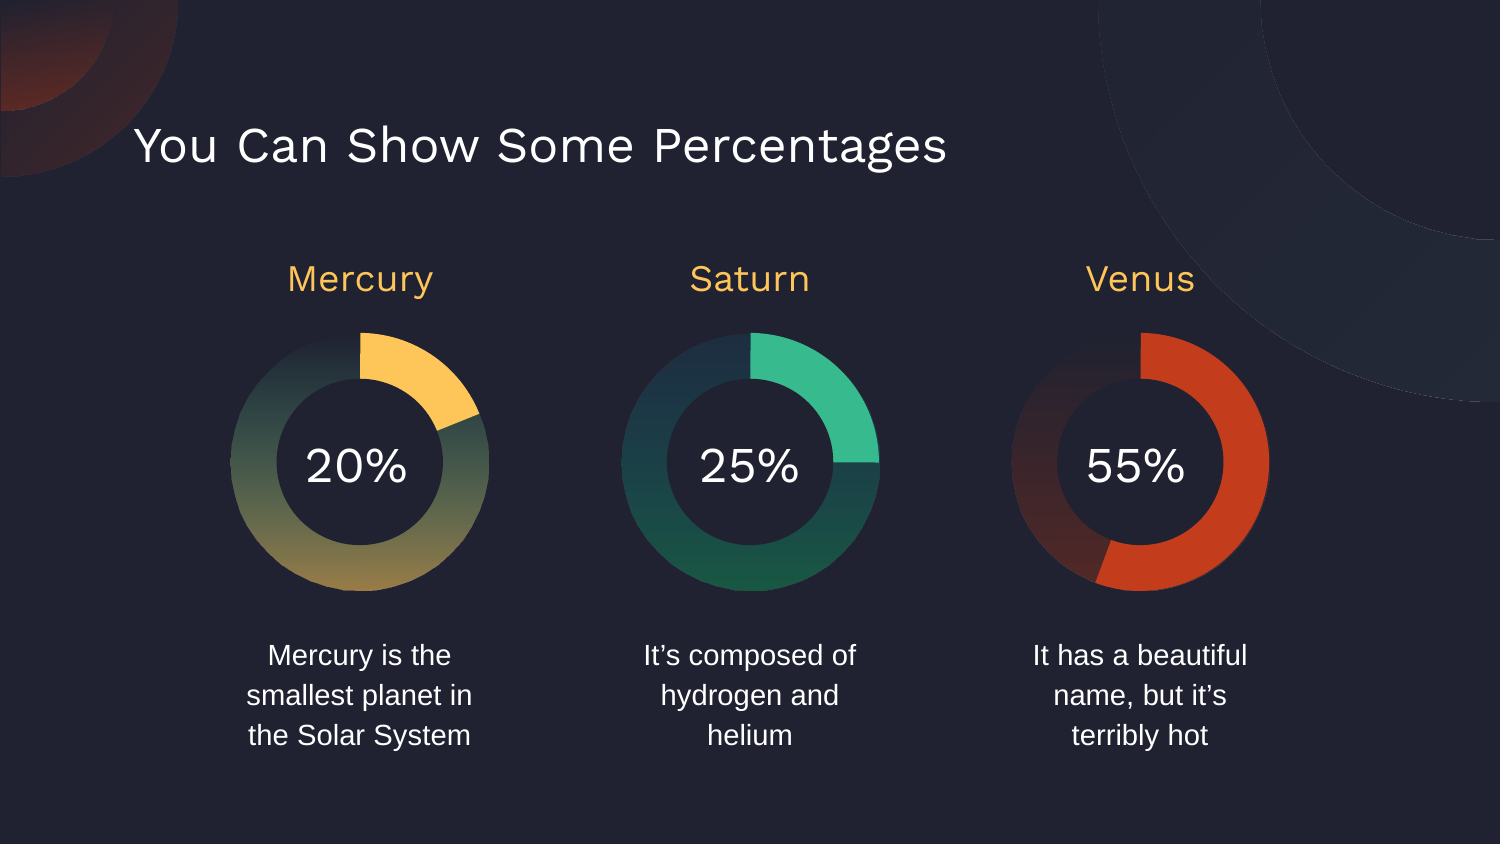

# You Can Show Some Percentages
Mercury
Saturn
Venus

20%
25%
55%
Mercury is the smallest planet in the Solar System
It’s composed of hydrogen and helium
It has a beautiful name, but it’s terribly hot